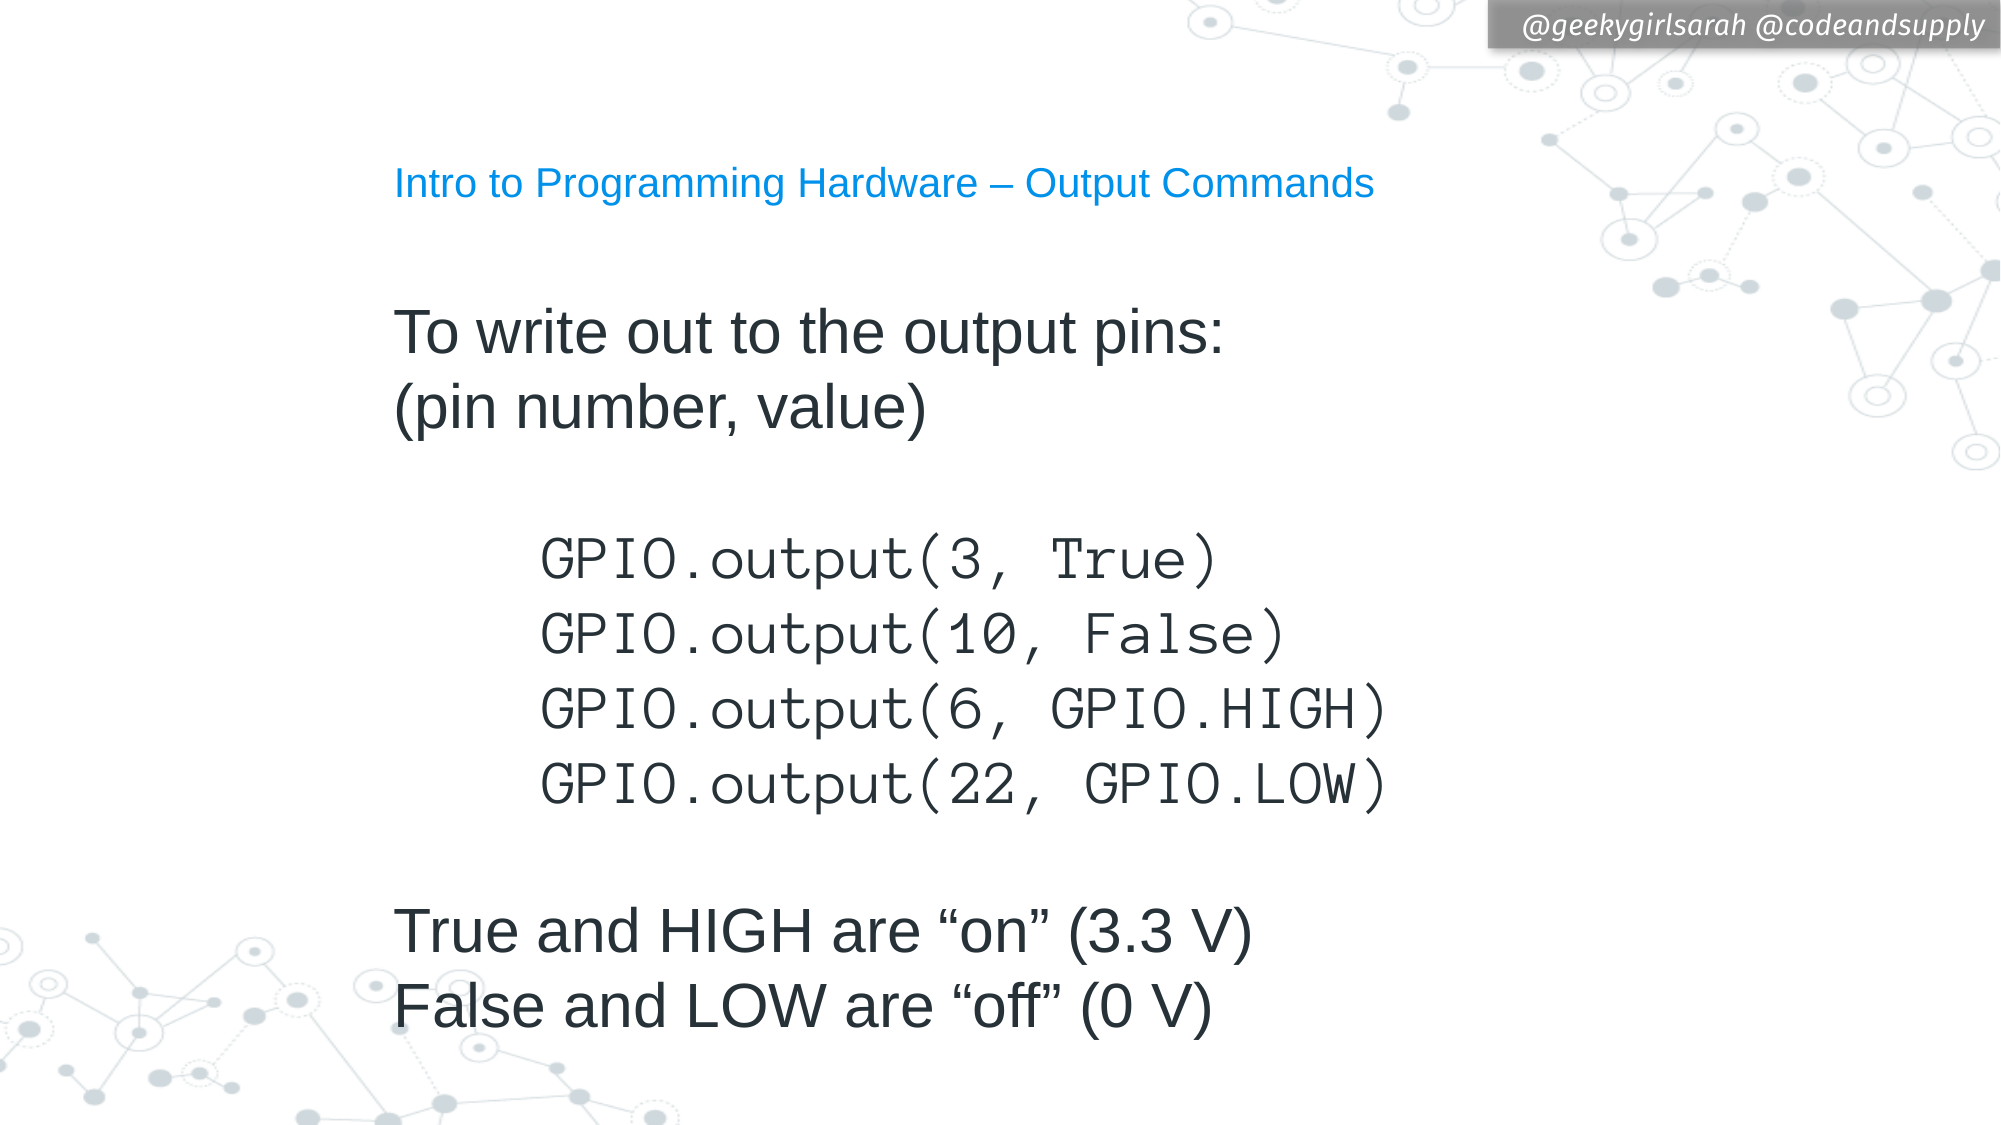

# Intro to Programming Hardware – Output Commands
To write out to the output pins:
(pin number, value)

	GPIO.output(3, True)
	GPIO.output(10, False)
	GPIO.output(6, GPIO.HIGH)
	GPIO.output(22, GPIO.LOW)

True and HIGH are “on” (3.3 V)
False and LOW are “off” (0 V)